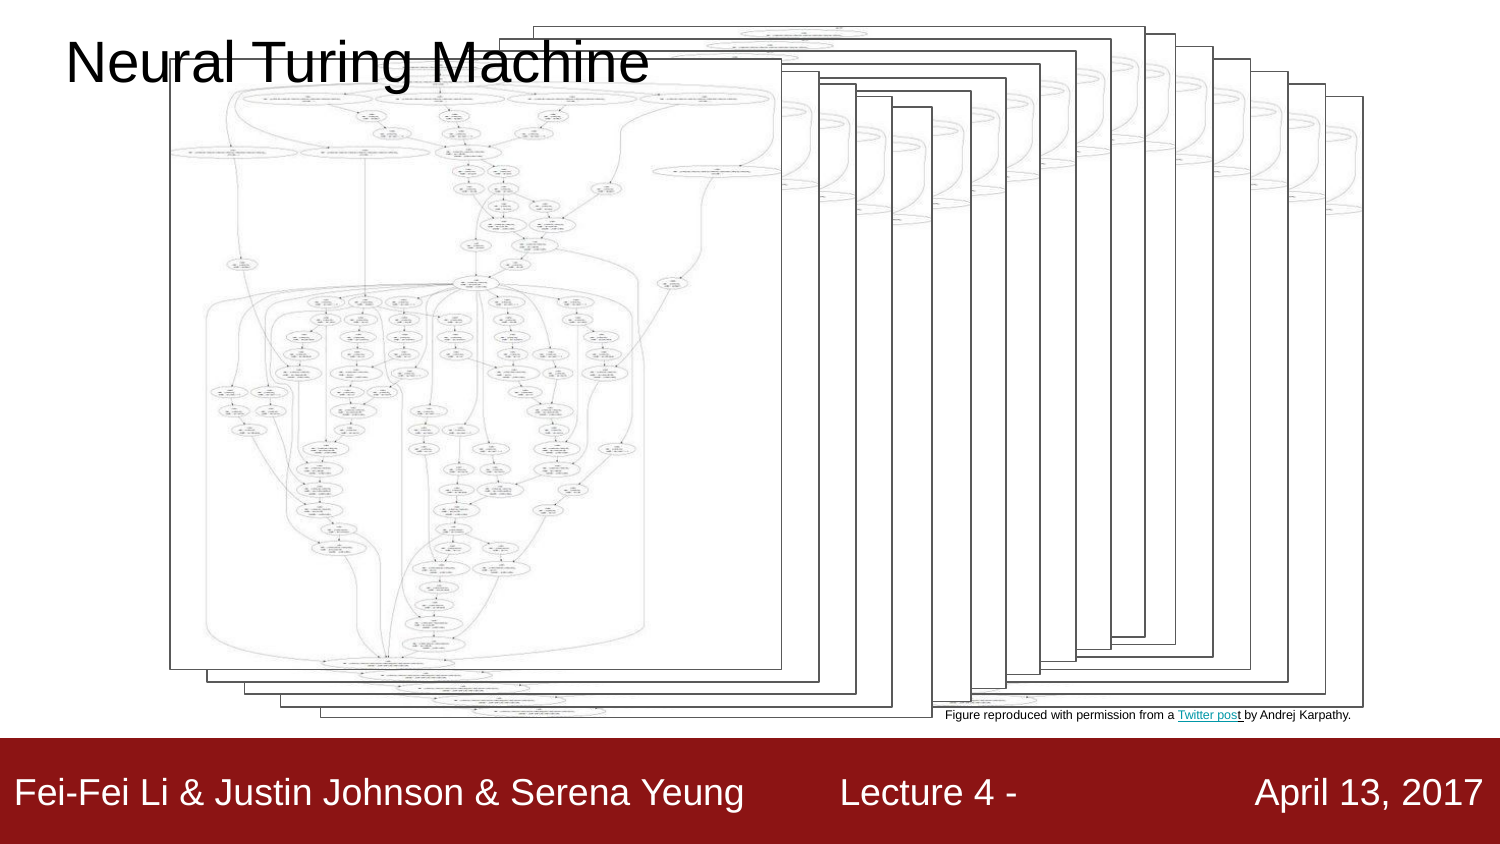

# Neural Turing Machine

Figure reproduced with permission from a Twitter post by Andrej Karpathy.
Fei-Fei Li & Justin Johnson & Serena Yeung
Lecture 4 -
April 13, 2017